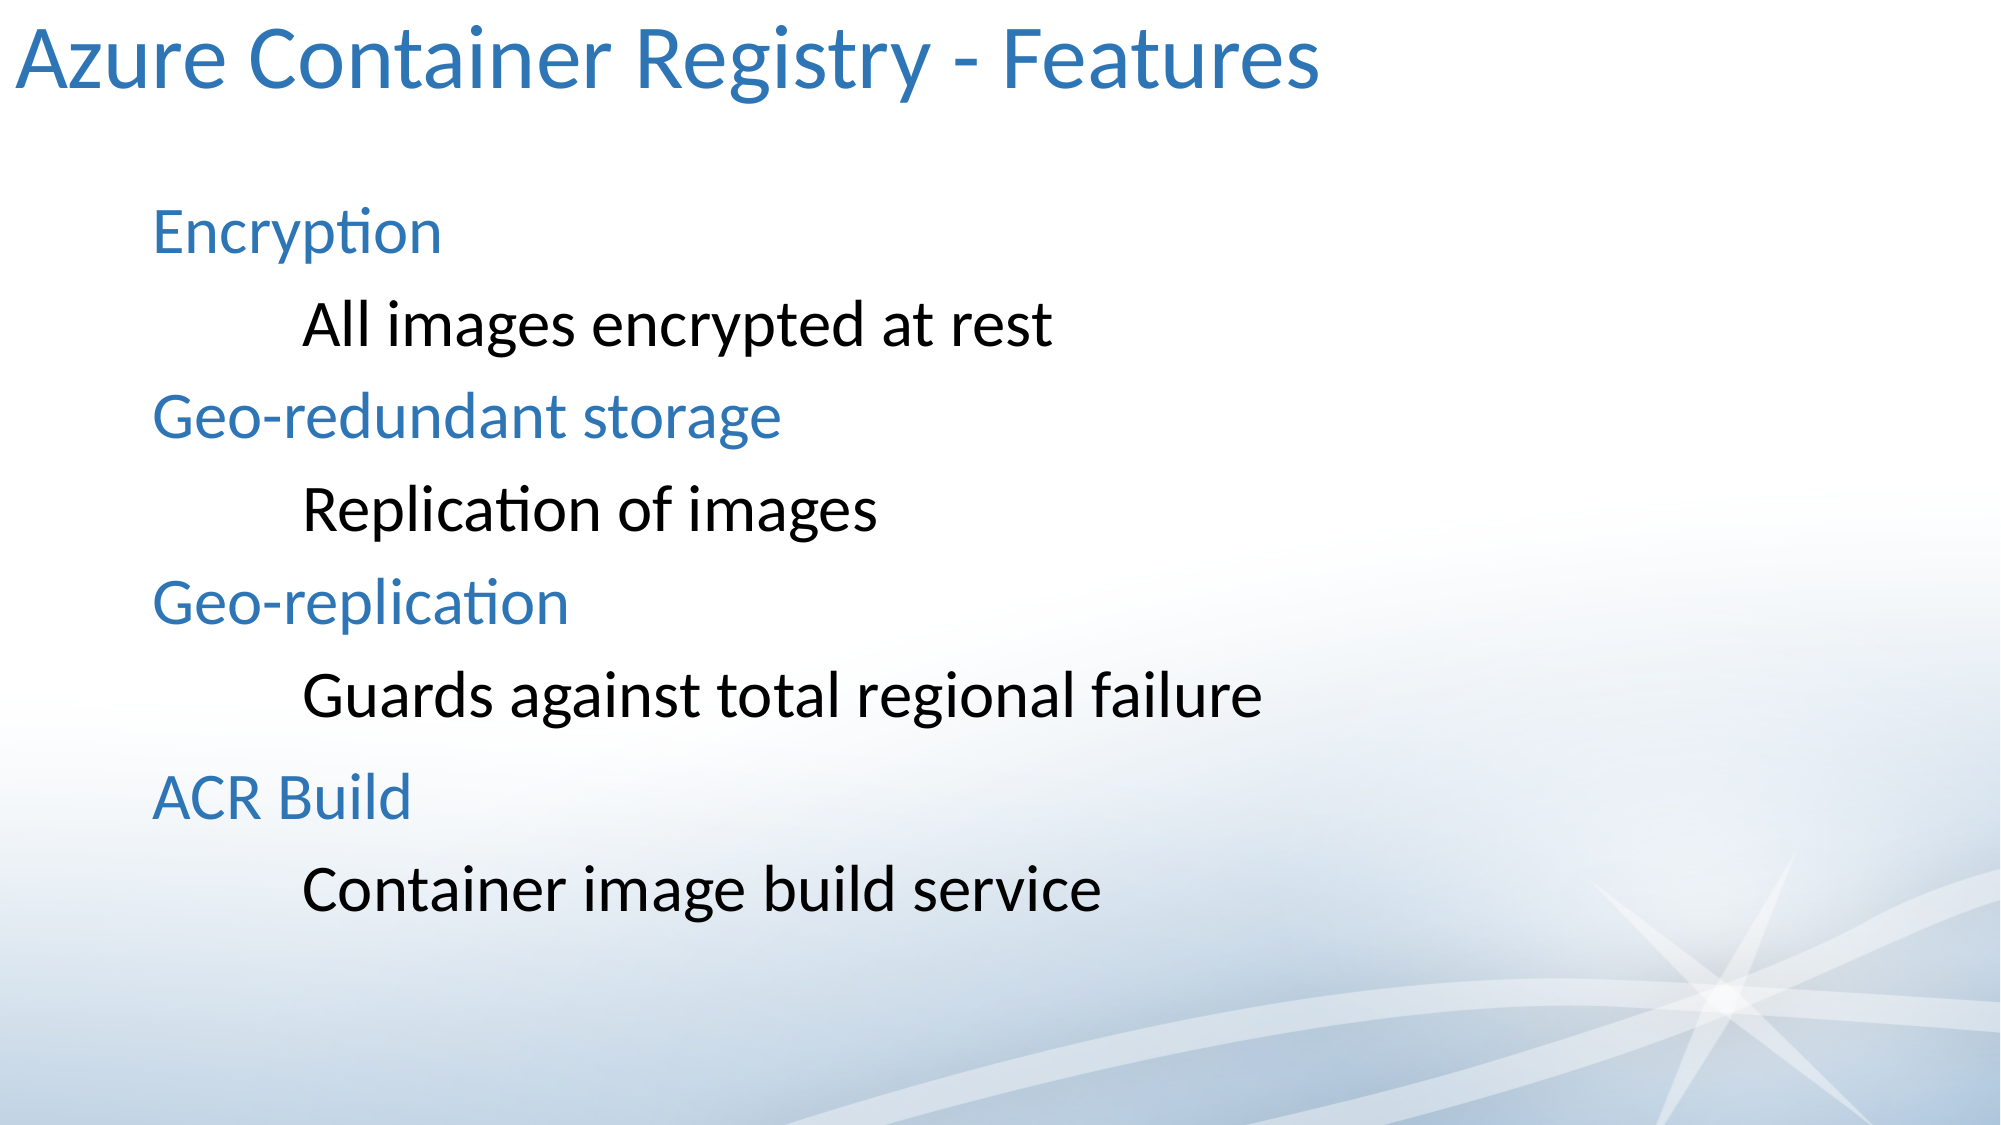

# Azure Container Registry - Features
Encryption
	All images encrypted at rest
Geo-redundant storage
	Replication of images
Geo-replication
	Guards against total regional failure
ACR Build
	Container image build service